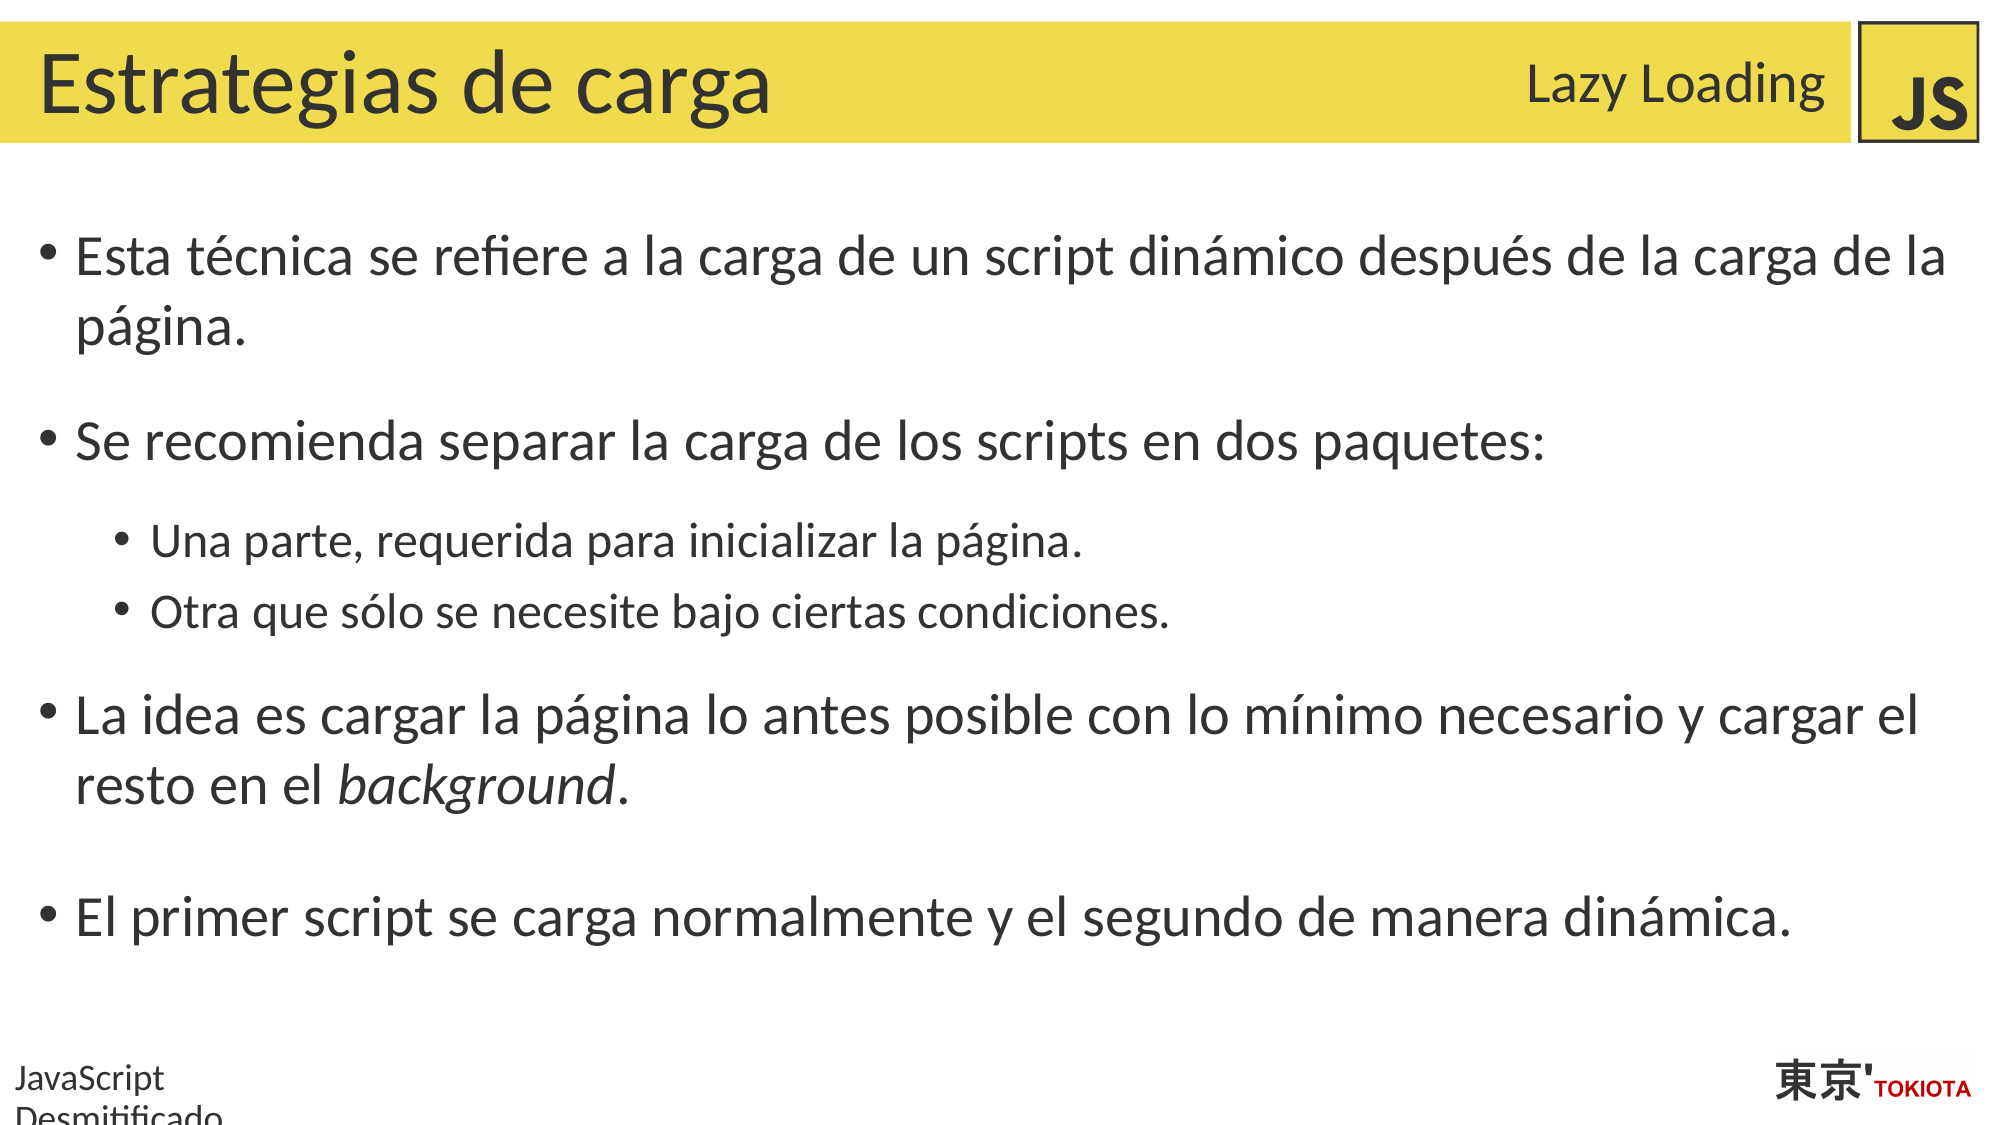

# Estrategias de carga
Lazy Loading
Esta técnica se refiere a la carga de un script dinámico después de la carga de la página.
Se recomienda separar la carga de los scripts en dos paquetes:
Una parte, requerida para inicializar la página.
Otra que sólo se necesite bajo ciertas condiciones.
La idea es cargar la página lo antes posible con lo mínimo necesario y cargar el resto en el background.
El primer script se carga normalmente y el segundo de manera dinámica.